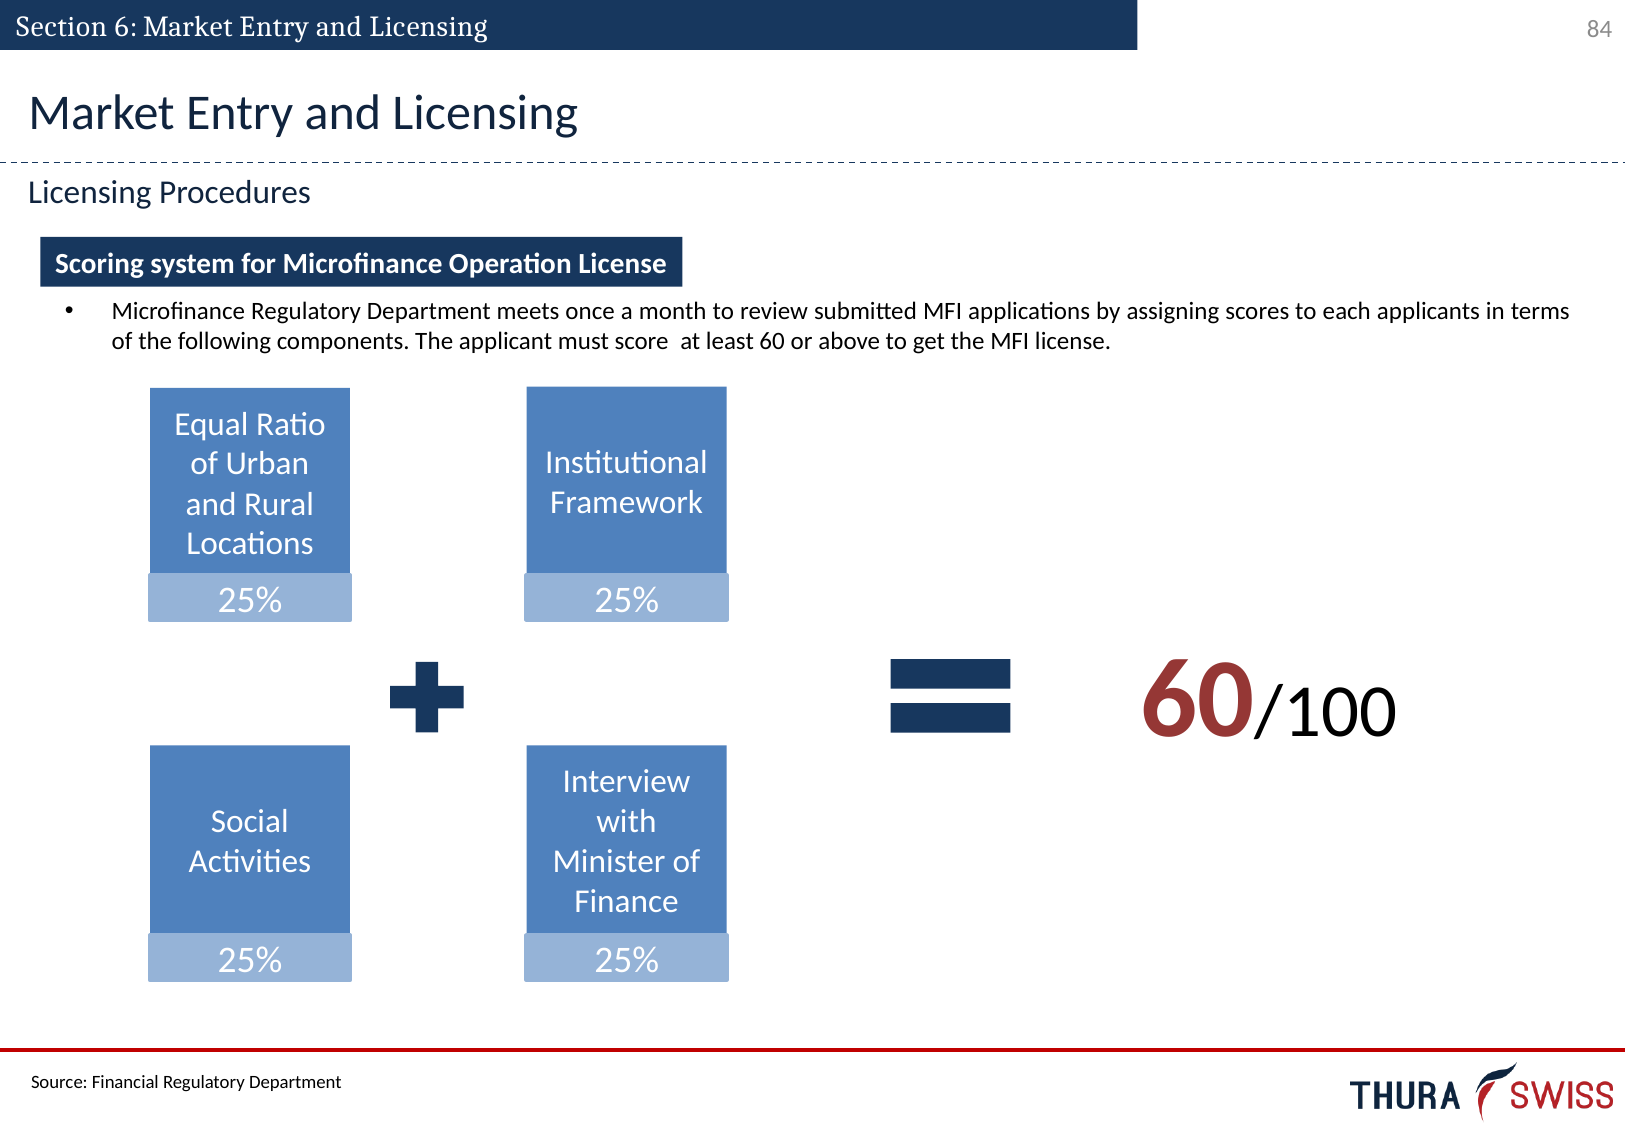

Section 6: Market Entry and Licensing
Market Entry and Licensing
Licensing Procedures
Scoring system for Microfinance Operation License
Microfinance Regulatory Department meets once a month to review submitted MFI applications by assigning scores to each applicants in terms of the following components. The applicant must score  at least 60 or above to get the MFI license.
Institutional Framework
Equal Ratio of Urban and Rural Locations
25%
25%

Social Activities
Interview with Minister of Finance
25%
25%
60/100

Source: Financial Regulatory Department